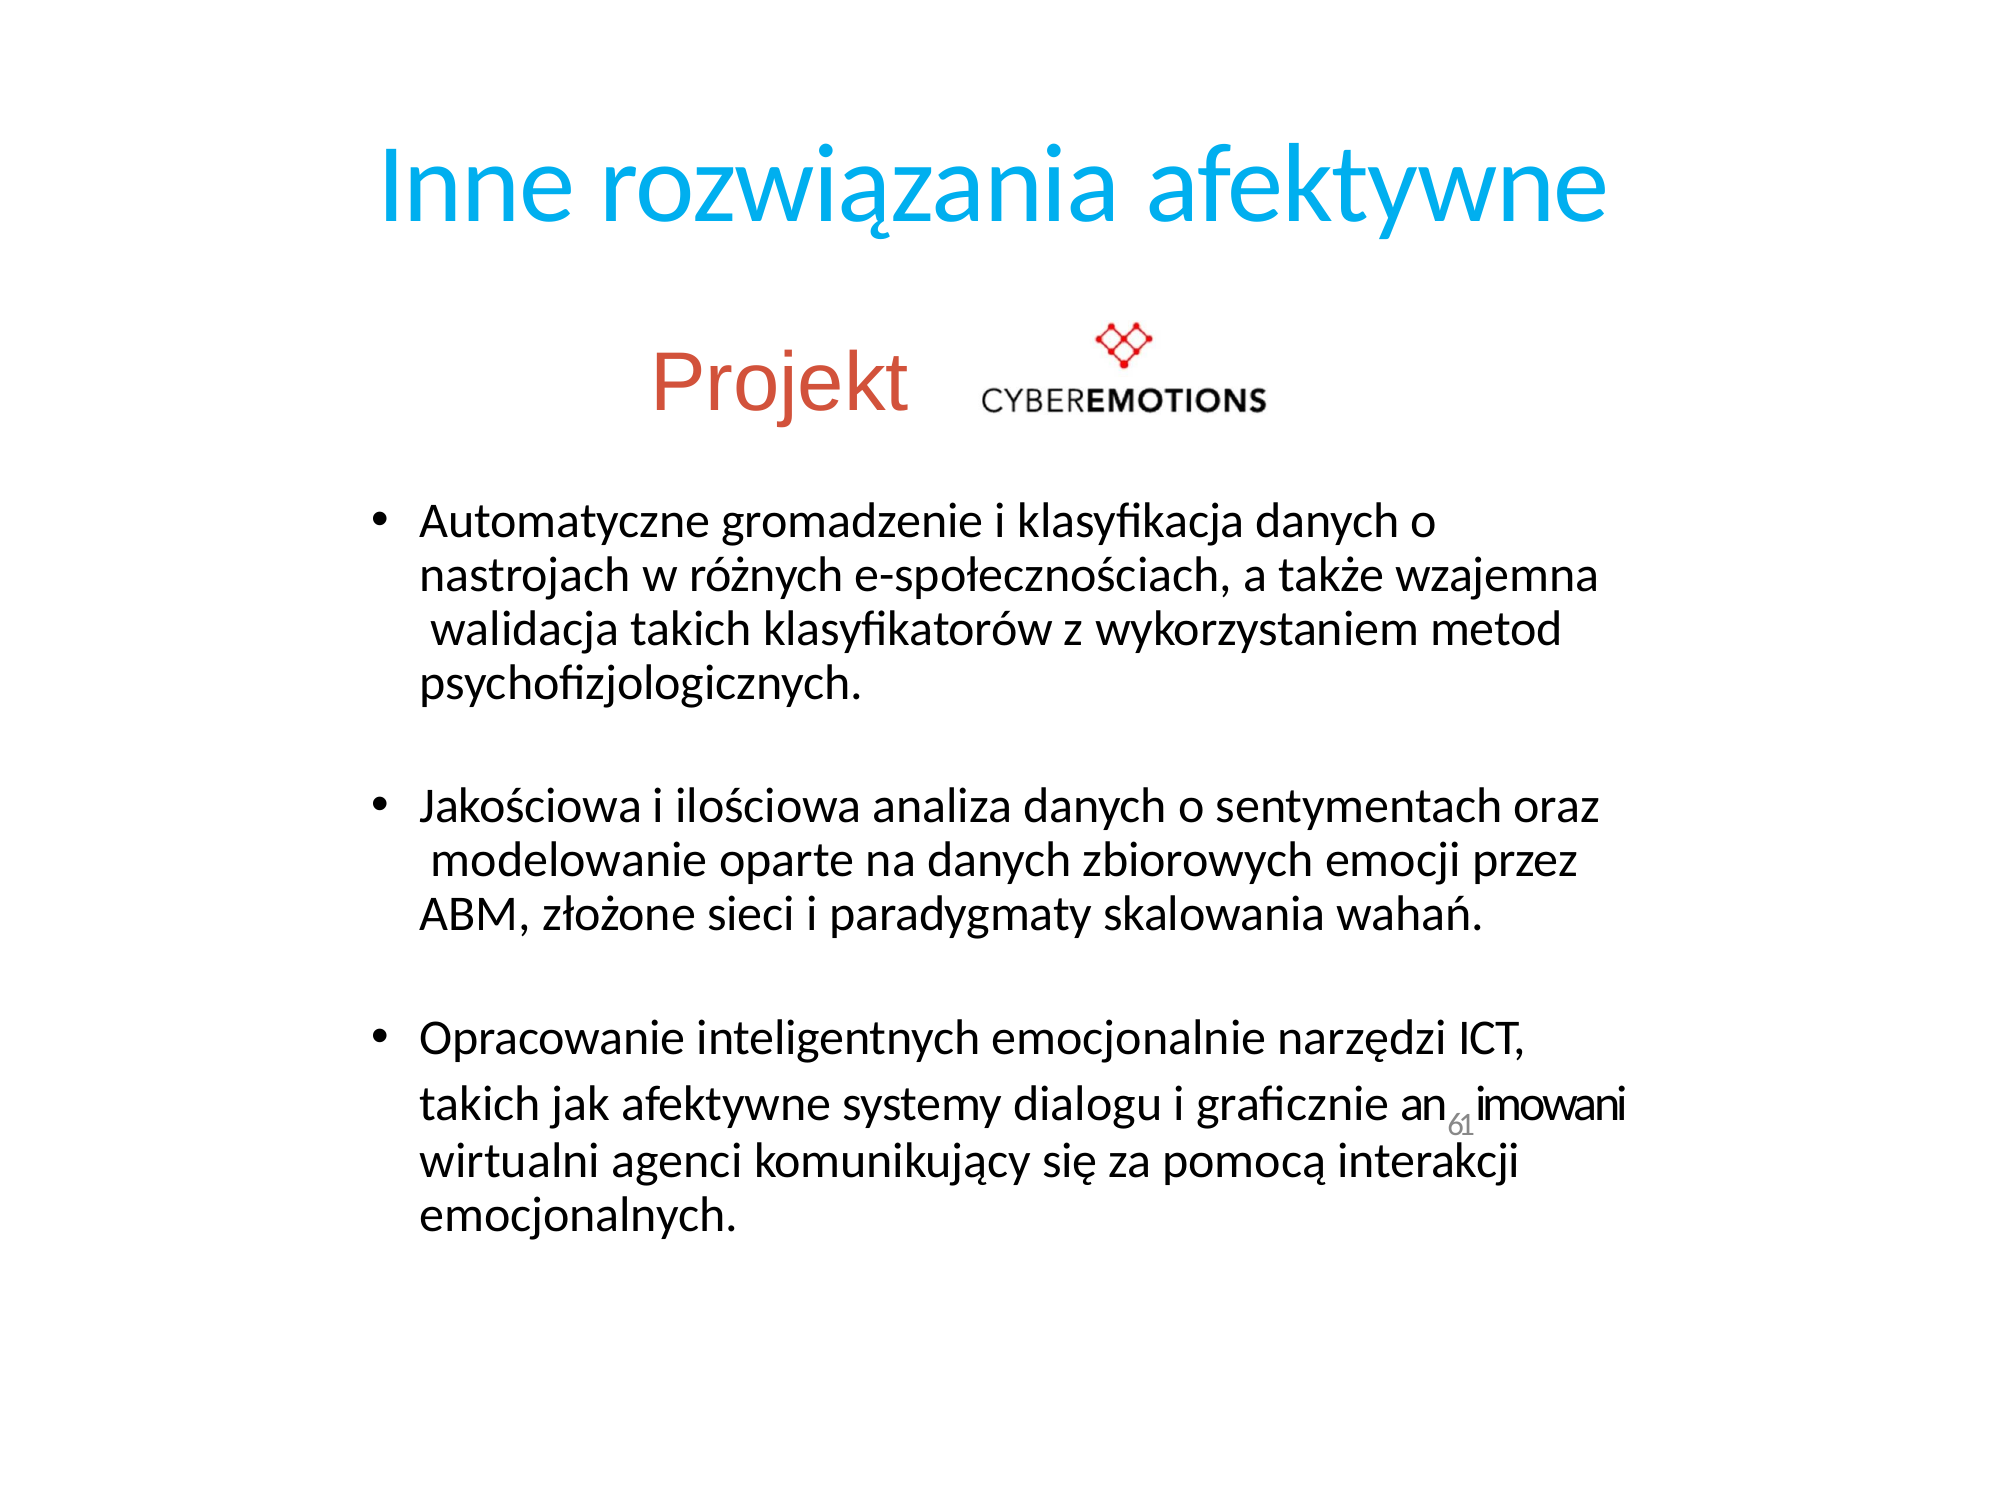

# Inne rozwiązania afektywne

Projekt
Automatyczne gromadzenie i klasyfikacja danych o  nastrojach w różnych e-społecznościach, a także wzajemna  walidacja takich klasyfikatorów z wykorzystaniem metod  psychofizjologicznych.

Jakościowa i ilościowa analiza danych o sentymentach oraz  modelowanie oparte na danych zbiorowych emocji przez  ABM, złożone sieci i paradygmaty skalowania wahań.

Opracowanie inteligentnych emocjonalnie narzędzi ICT,  takich jak afektywne systemy dialogu i graficznie an61imowani  wirtualni agenci komunikujący się za pomocą interakcji  emocjonalnych.